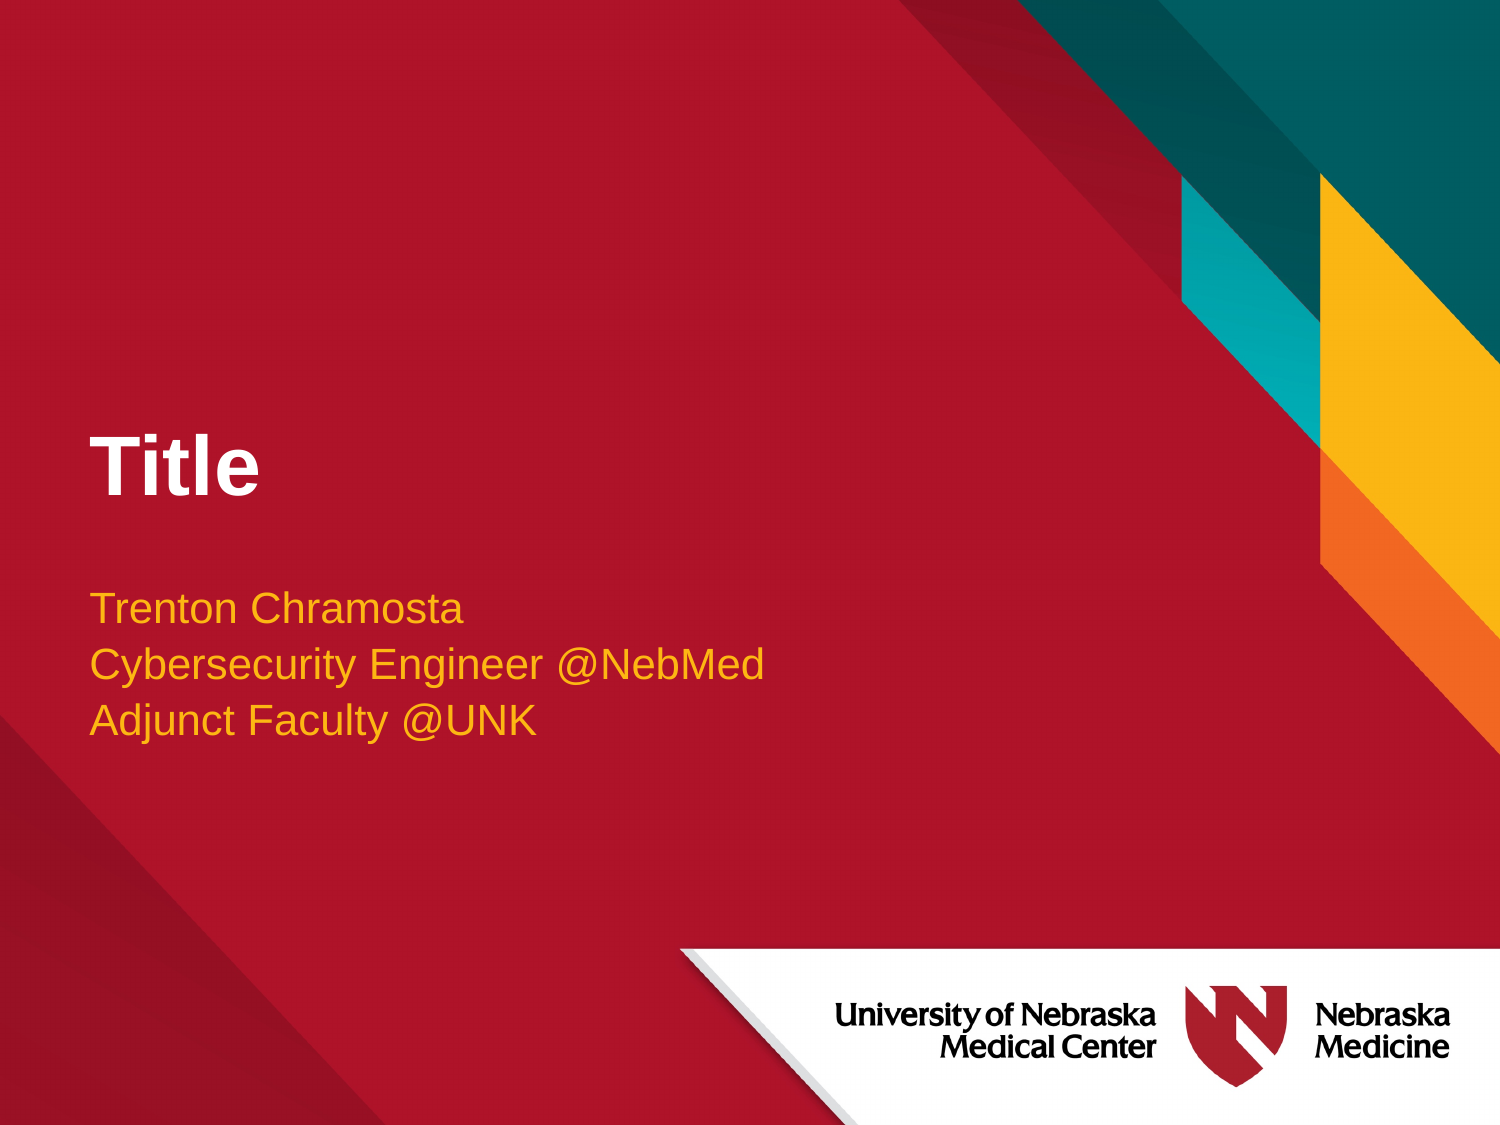

# Title
Trenton Chramosta
Cybersecurity Engineer @NebMed
Adjunct Faculty @UNK